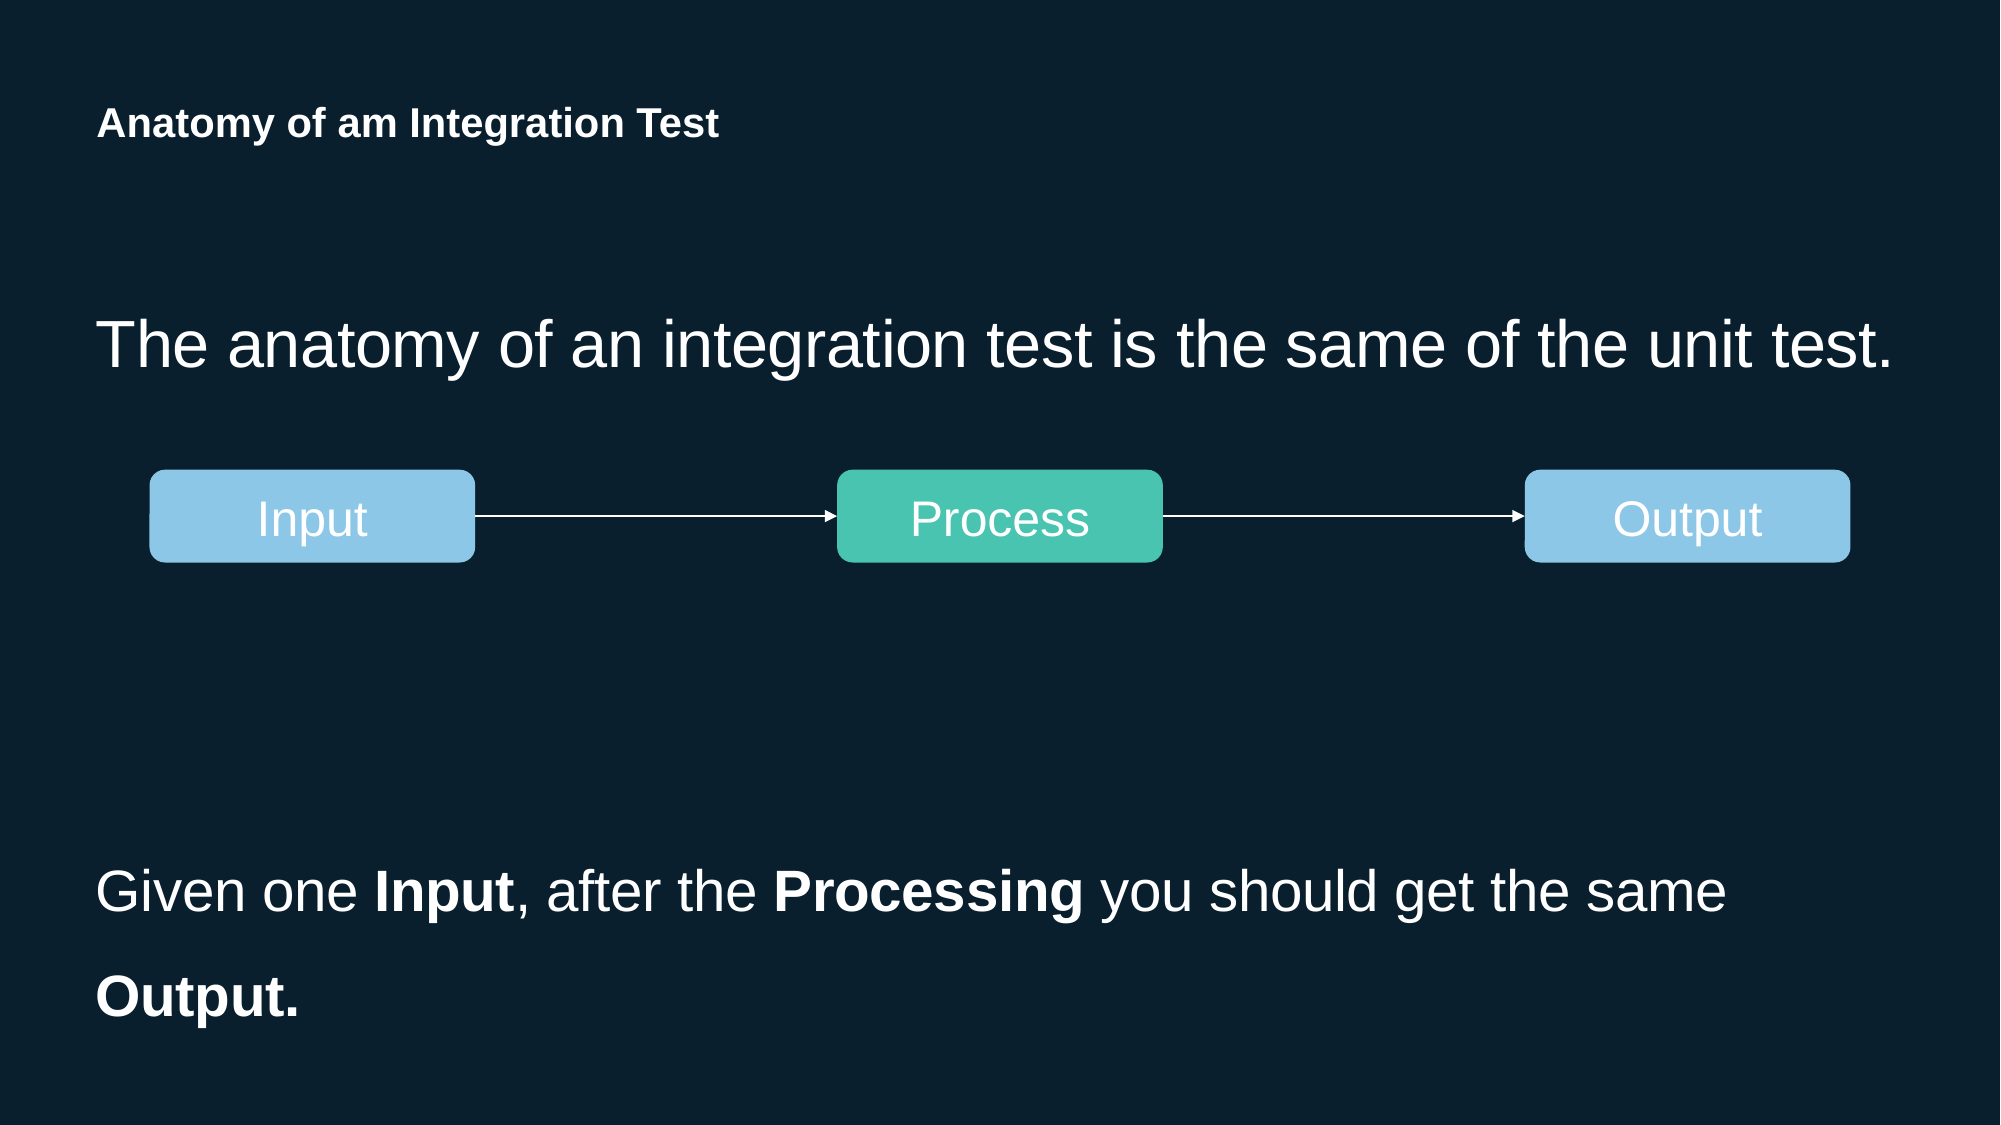

# Anatomy of am Integration Test
The anatomy of an integration test is the same of the unit test.
Input
Process
Output
Given one Input, after the Processing you should get the same Output.